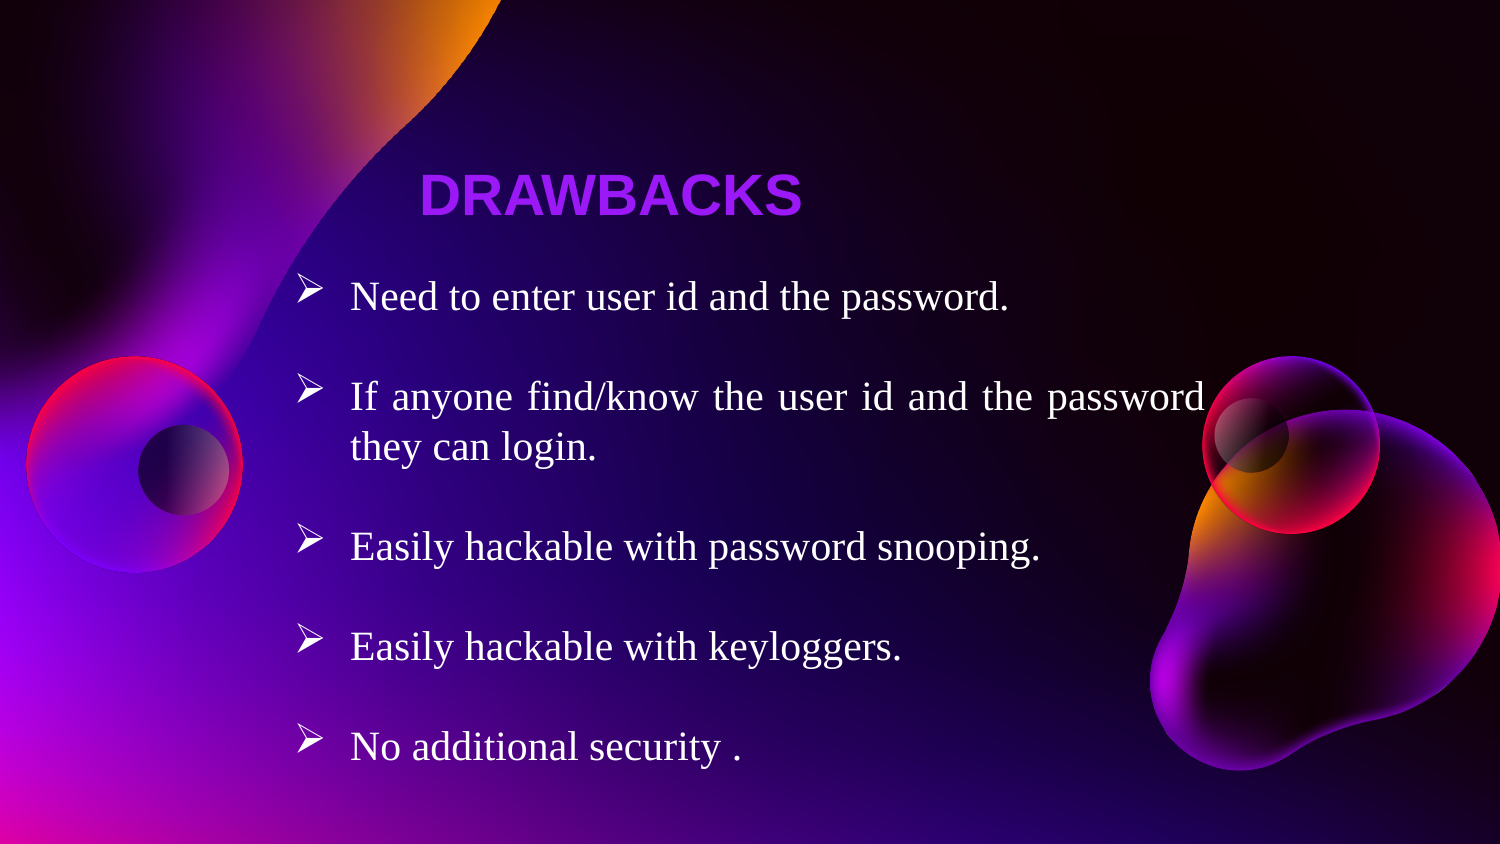

# DRAWBACKS
Need to enter user id and the password.

If anyone find/know the user id and the password they can login.

Easily hackable with password snooping.

Easily hackable with keyloggers.

No additional security .